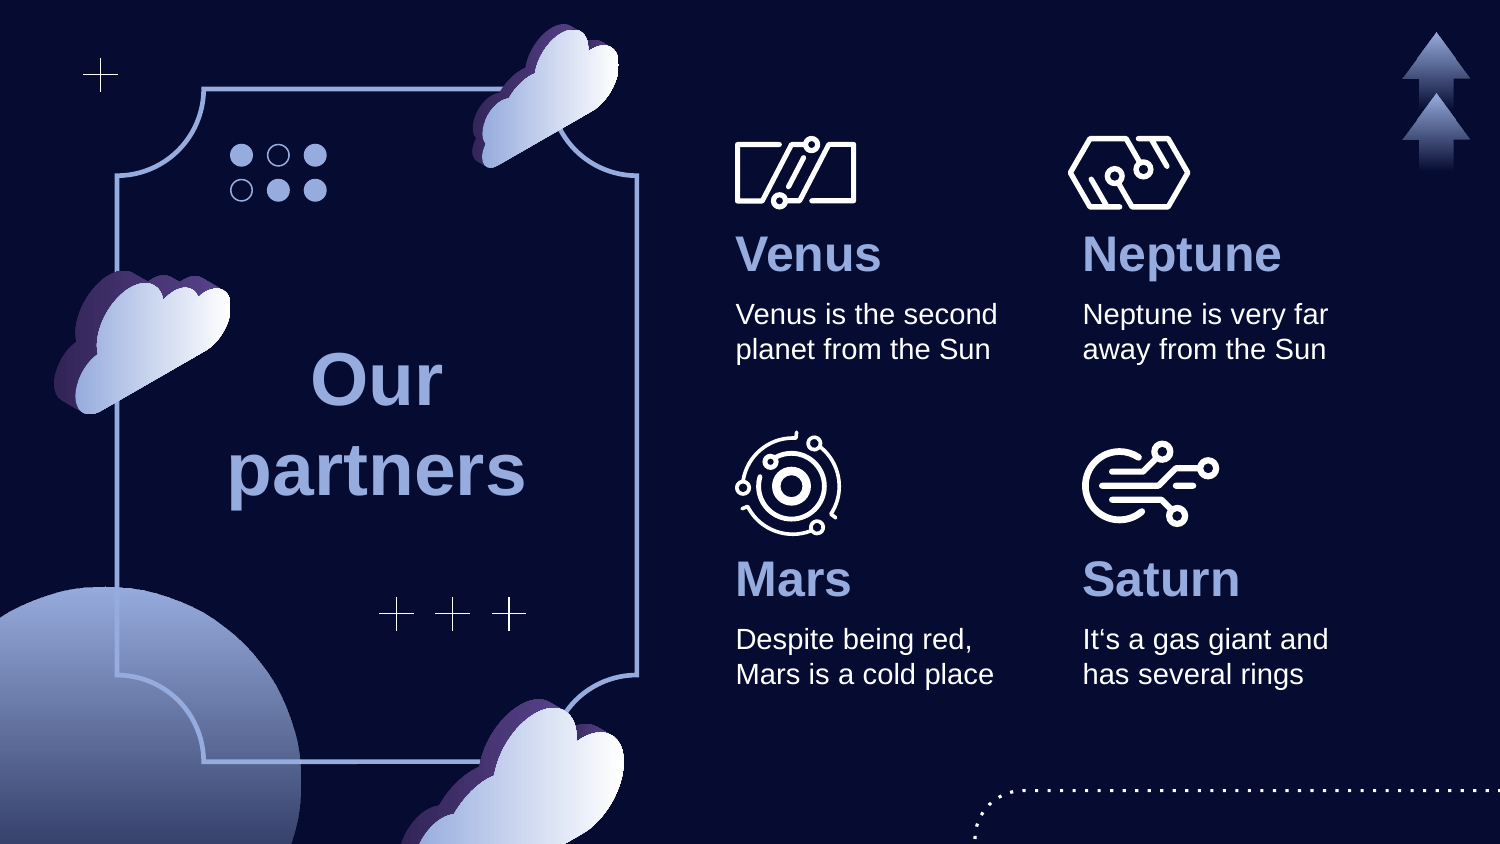

Venus
Neptune

Venus is the second planet from the Sun
Neptune is very far away from the Sun
# Our partners

Saturn
Mars

Despite being red, Mars is a cold place
It‘s a gas giant and has several rings